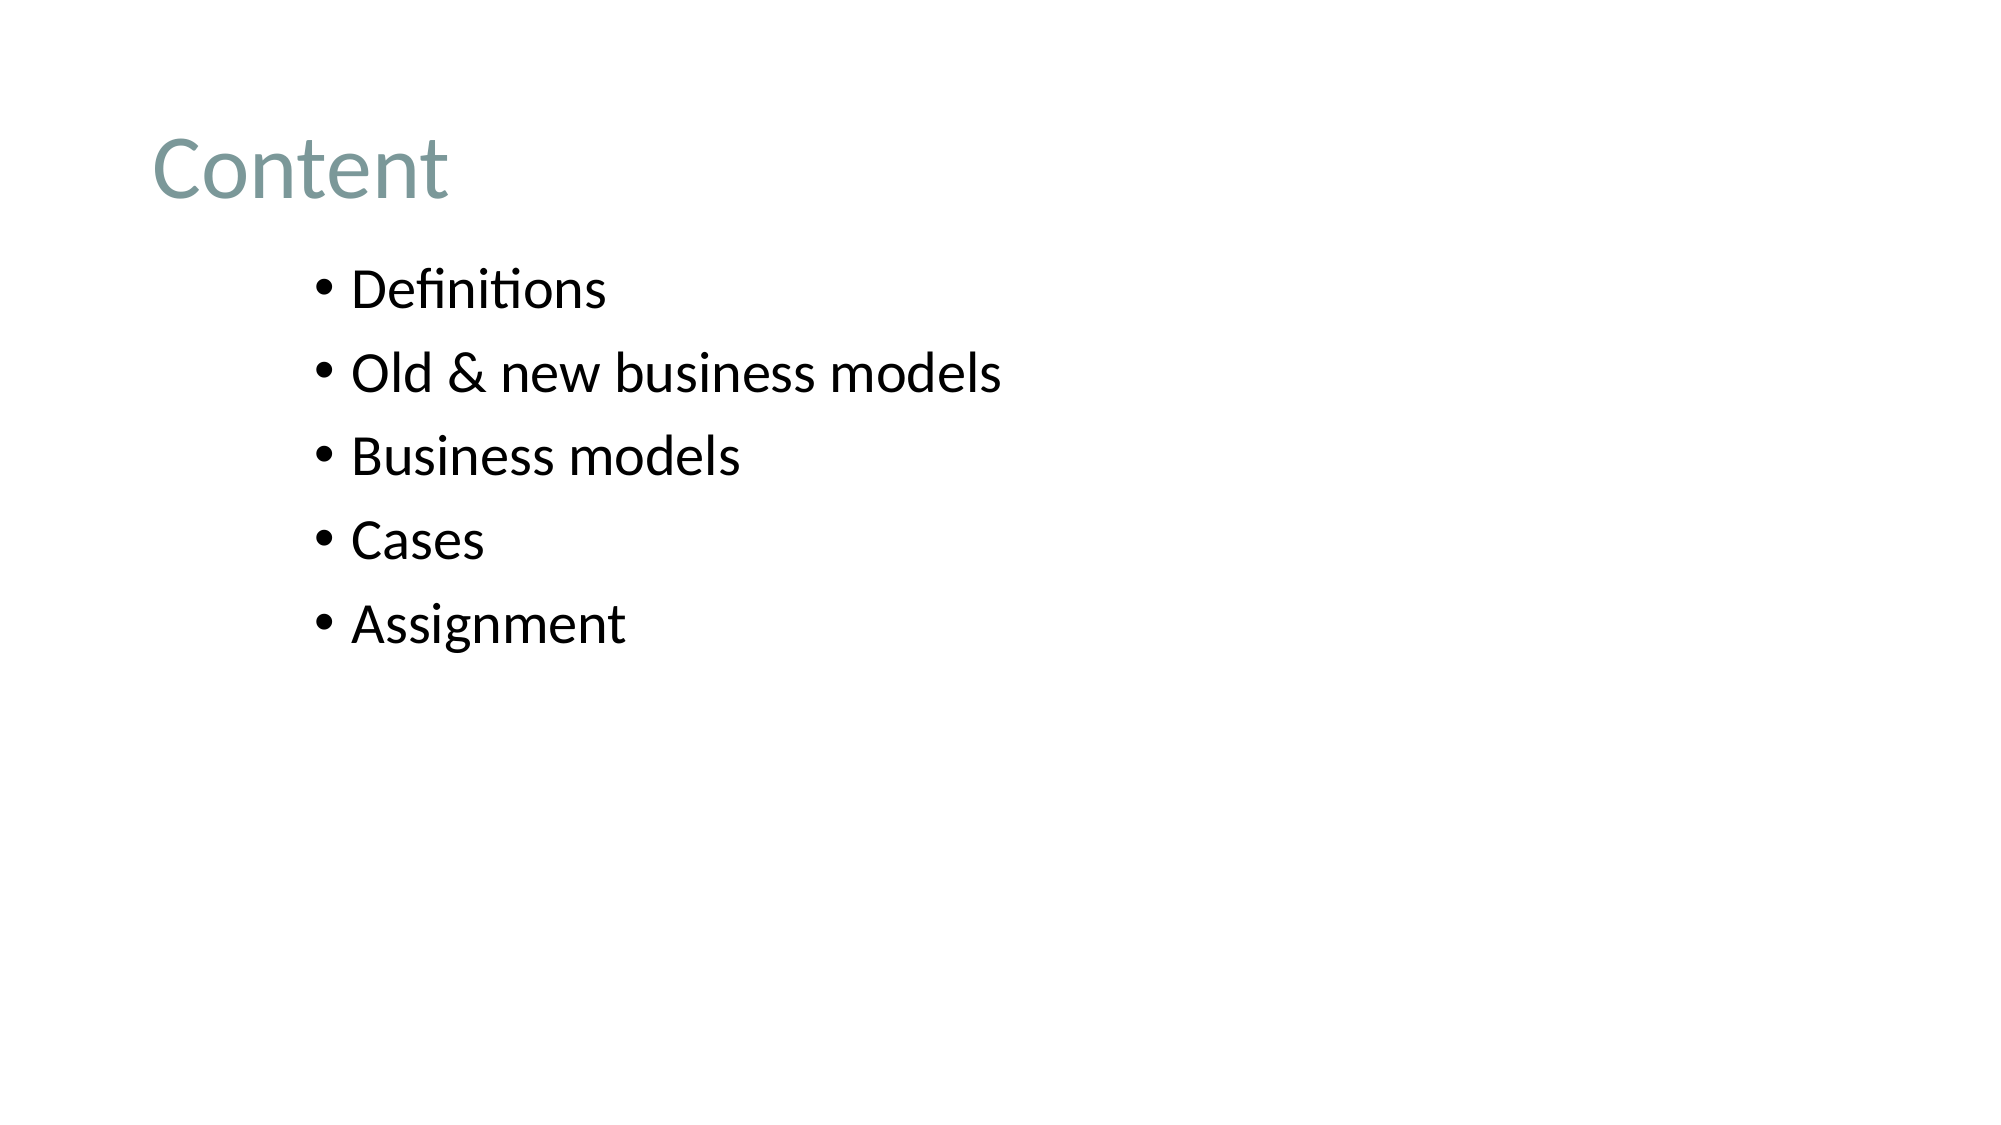

# Content
Definitions
Old & new business models
Business models
Cases
Assignment